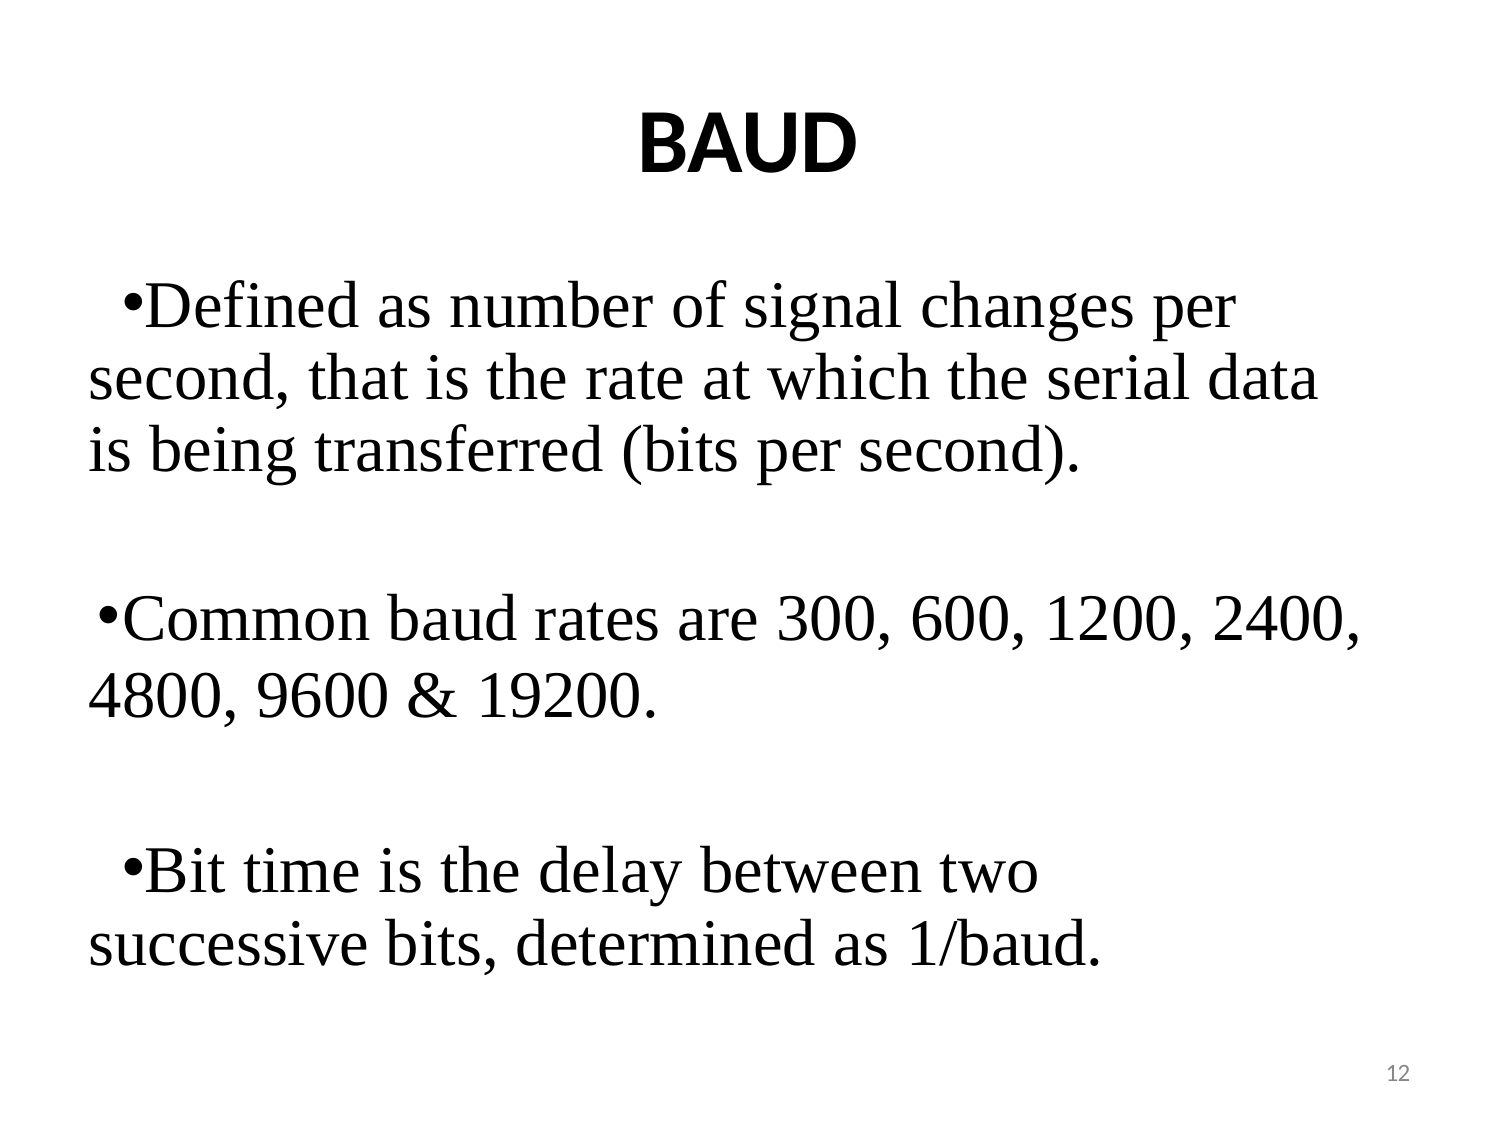

# BAUD
Defined as number of signal changes per second, that is the rate at which the serial data is being transferred (bits per second).

Common baud rates are 300, 600, 1200, 2400,
4800, 9600 & 19200.

Bit time is the delay between two successive bits, determined as 1/baud.
12